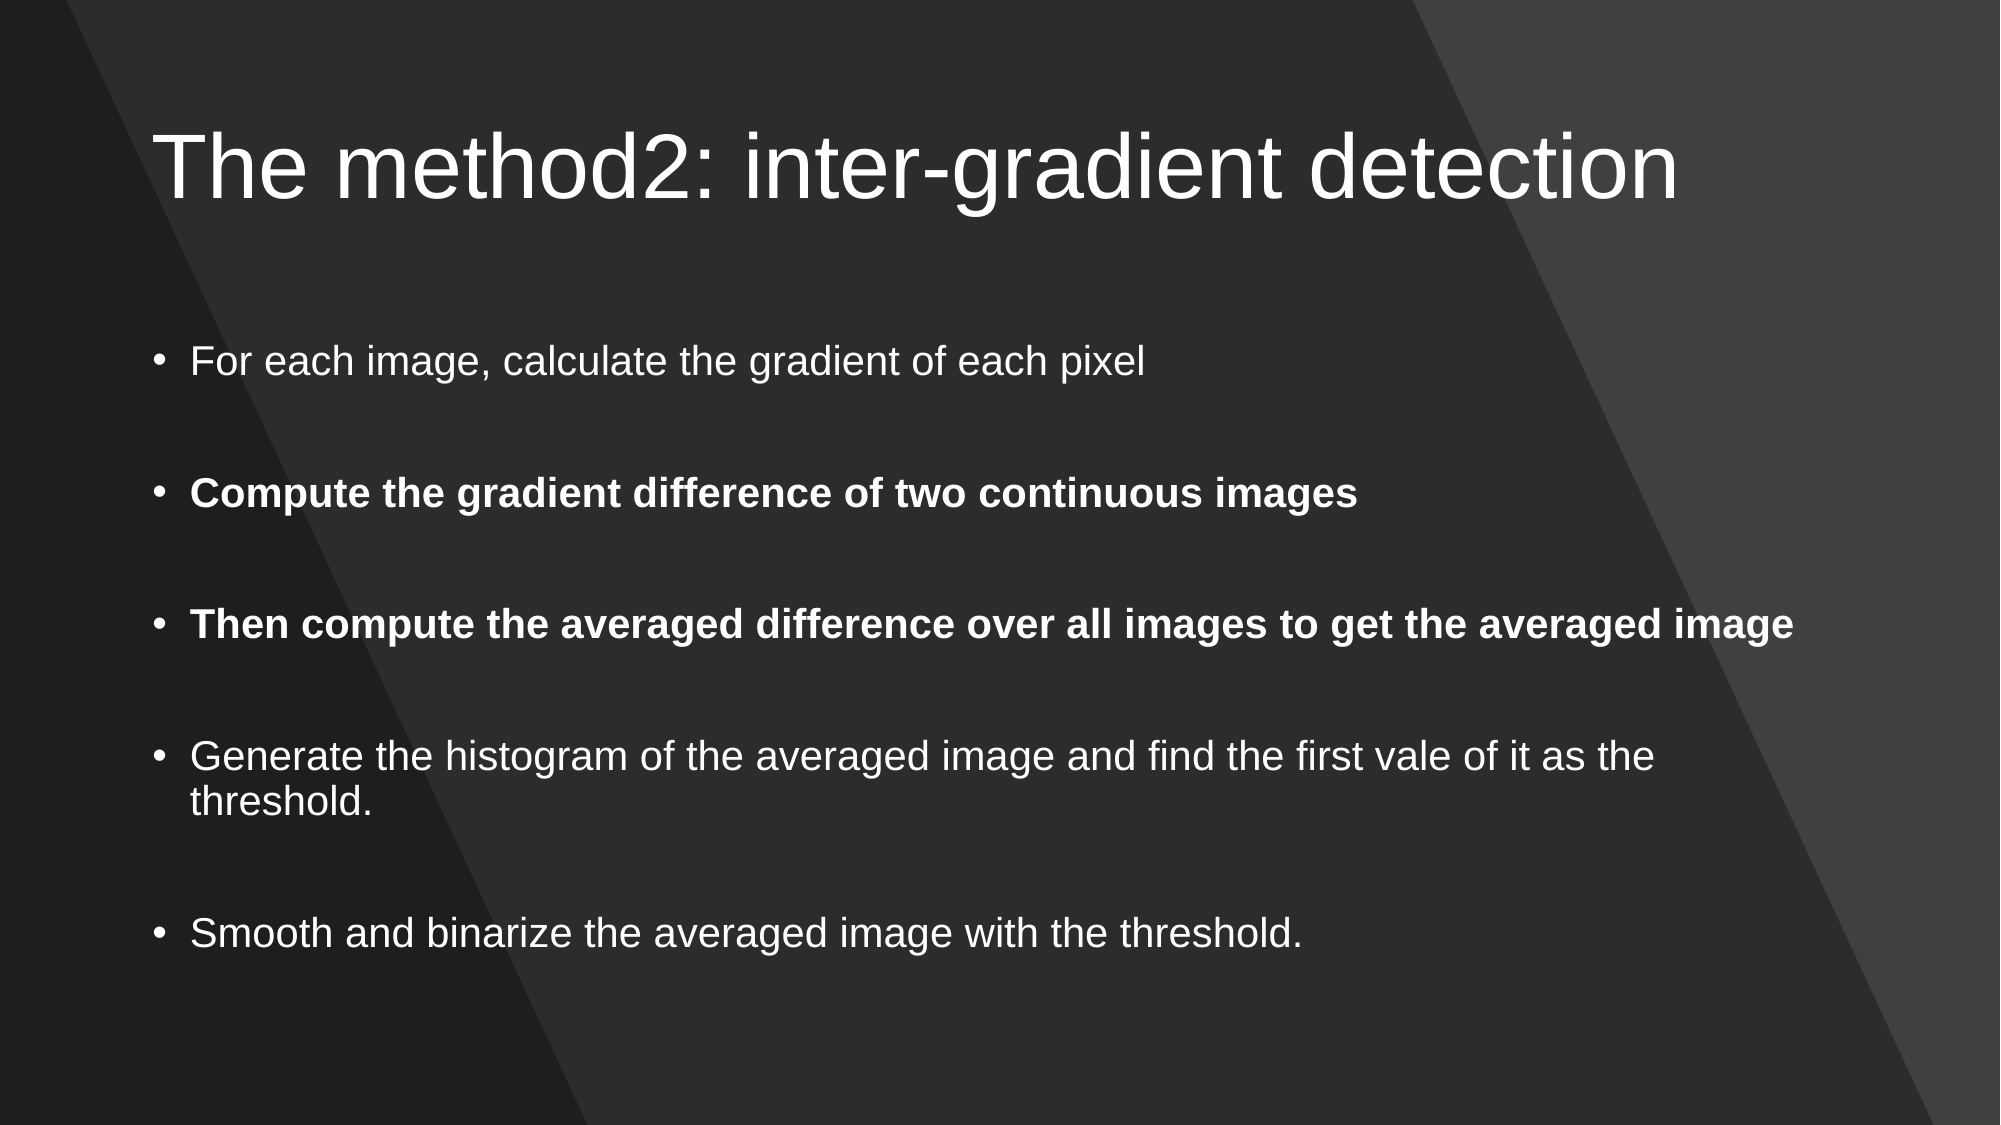

# The method2: inter-gradient detection
For each image, calculate the gradient of each pixel

Compute the gradient difference of two continuous images

Then compute the averaged difference over all images to get the averaged image

Generate the histogram of the averaged image and find the first vale of it as the threshold.

Smooth and binarize the averaged image with the threshold.